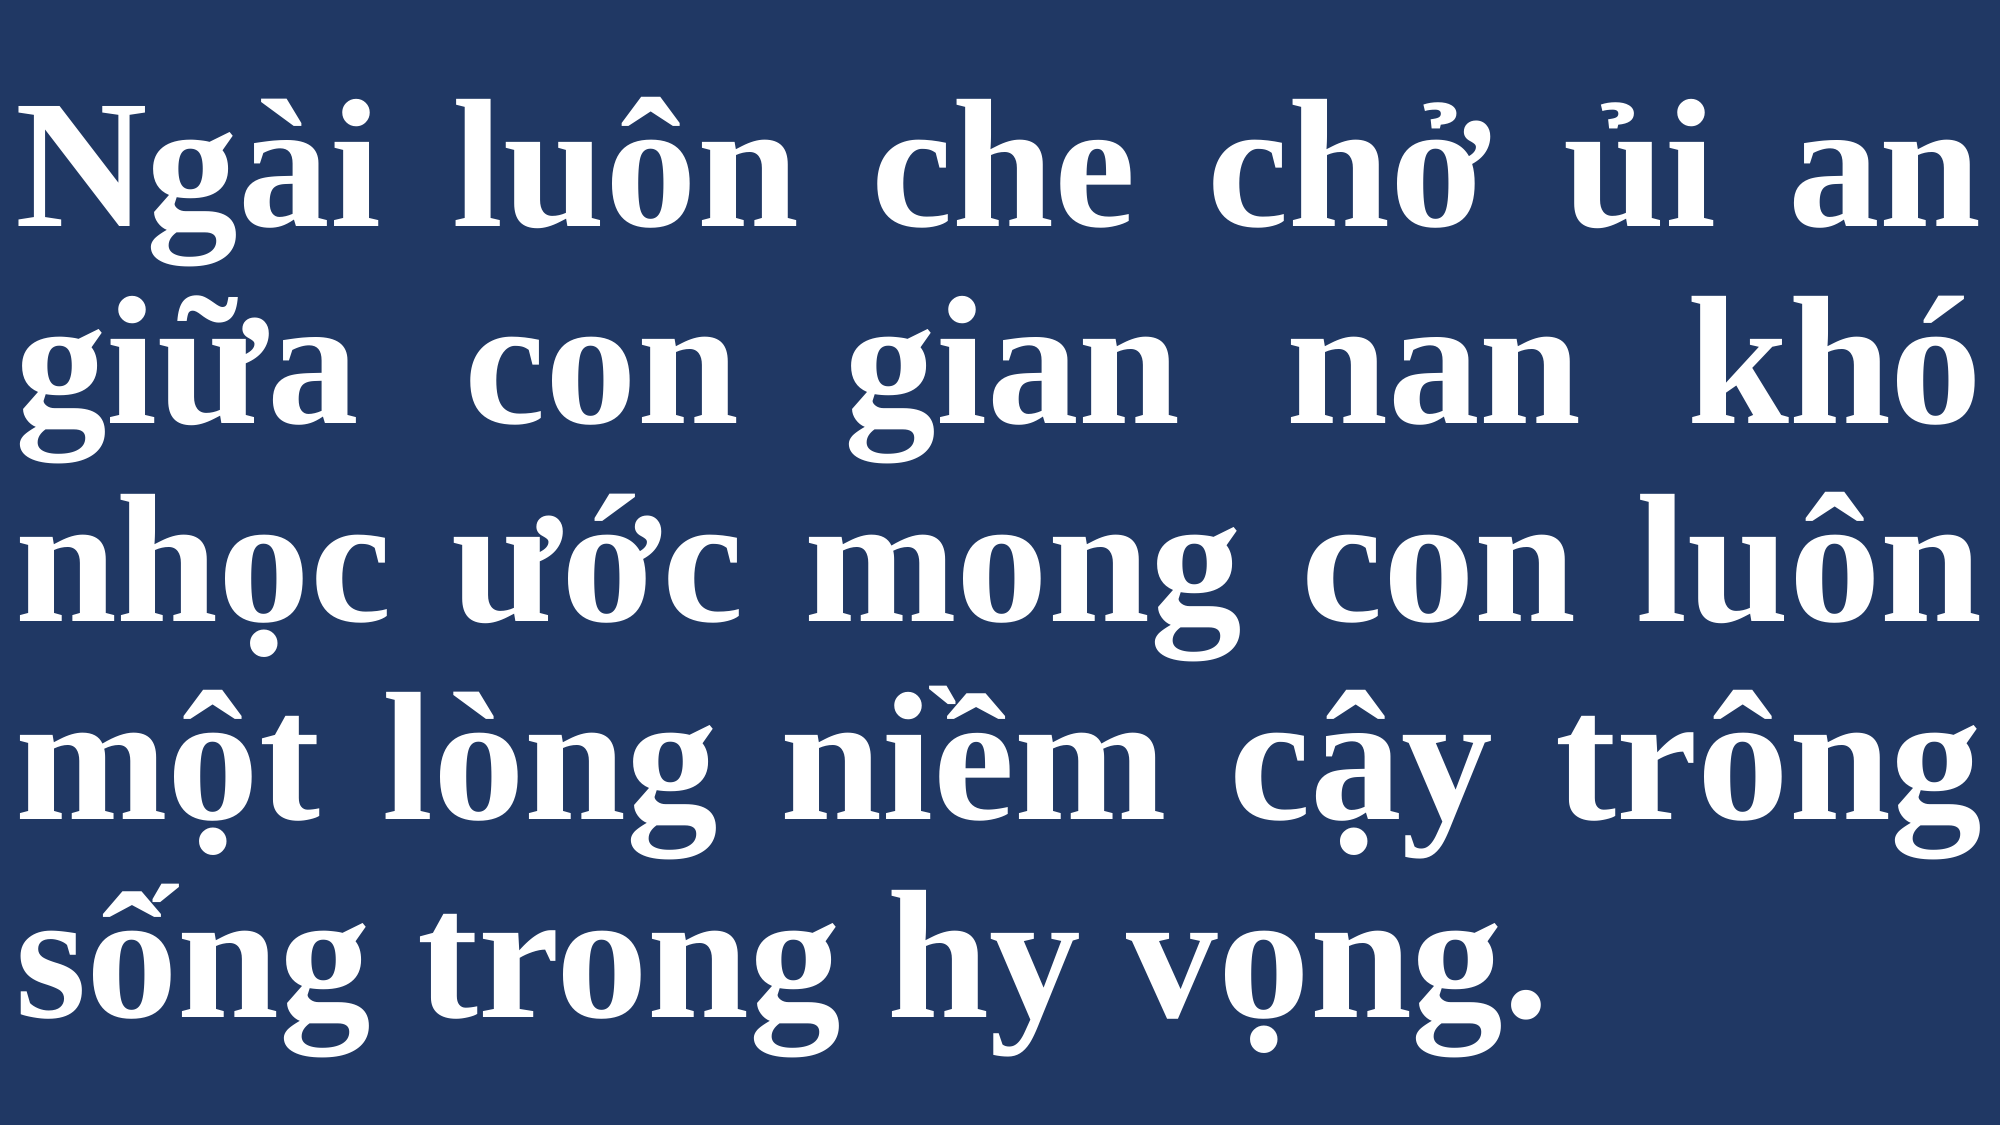

# Ngài luôn che chở ủi an giữa con gian nan khó nhọc ước mong con luôn một lòng niềm cậy trông sống trong hy vọng.